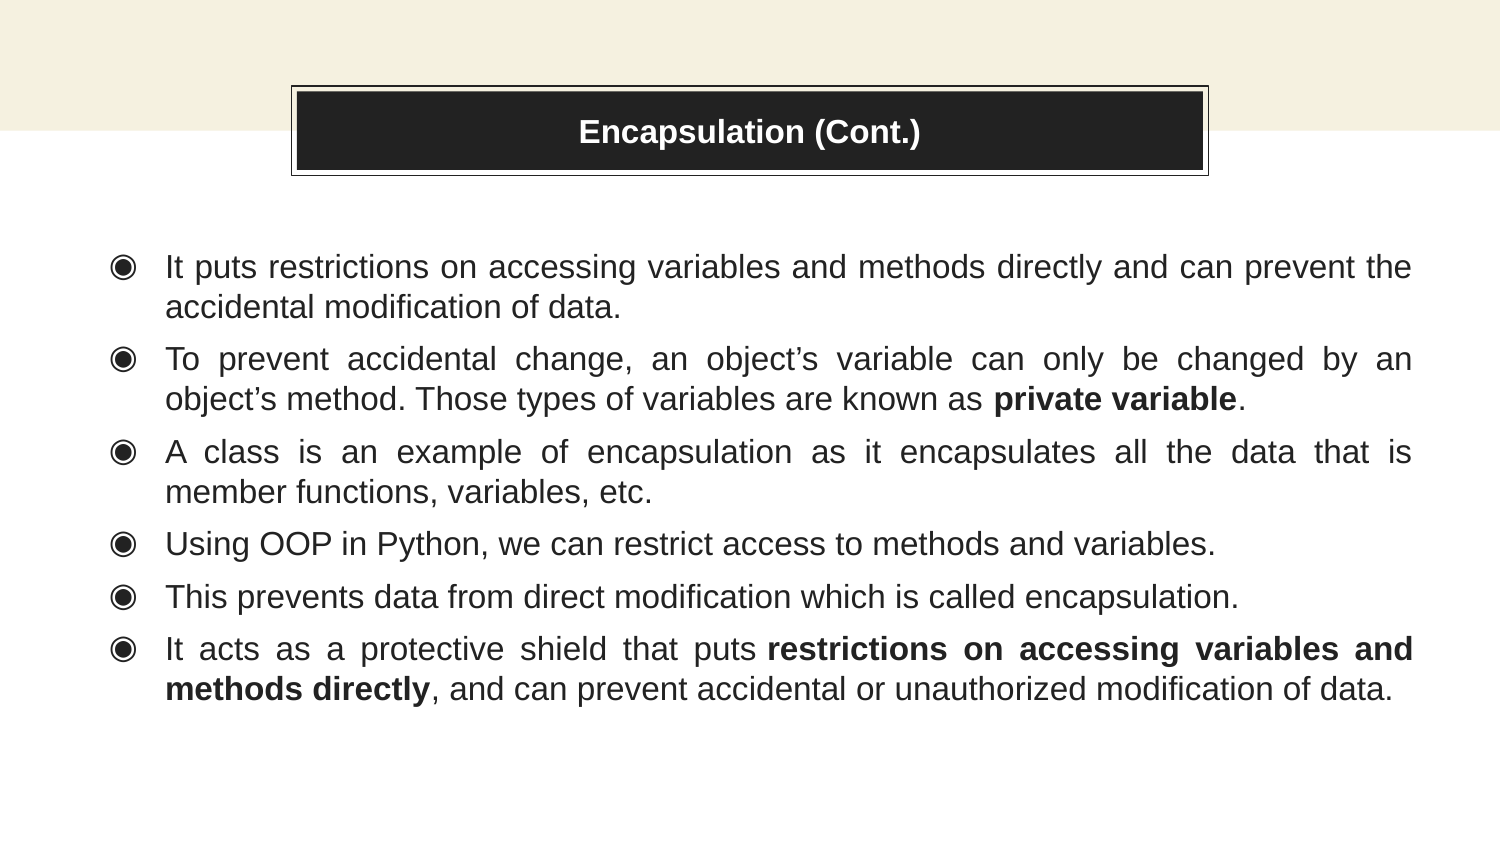

# Encapsulation (Cont.)
It puts restrictions on accessing variables and methods directly and can prevent the accidental modification of data.
To prevent accidental change, an object’s variable can only be changed by an object’s method. Those types of variables are known as private variable.
A class is an example of encapsulation as it encapsulates all the data that is member functions, variables, etc.
Using OOP in Python, we can restrict access to methods and variables.
This prevents data from direct modification which is called encapsulation.
It acts as a protective shield that puts restrictions on accessing variables and methods directly, and can prevent accidental or unauthorized modification of data.